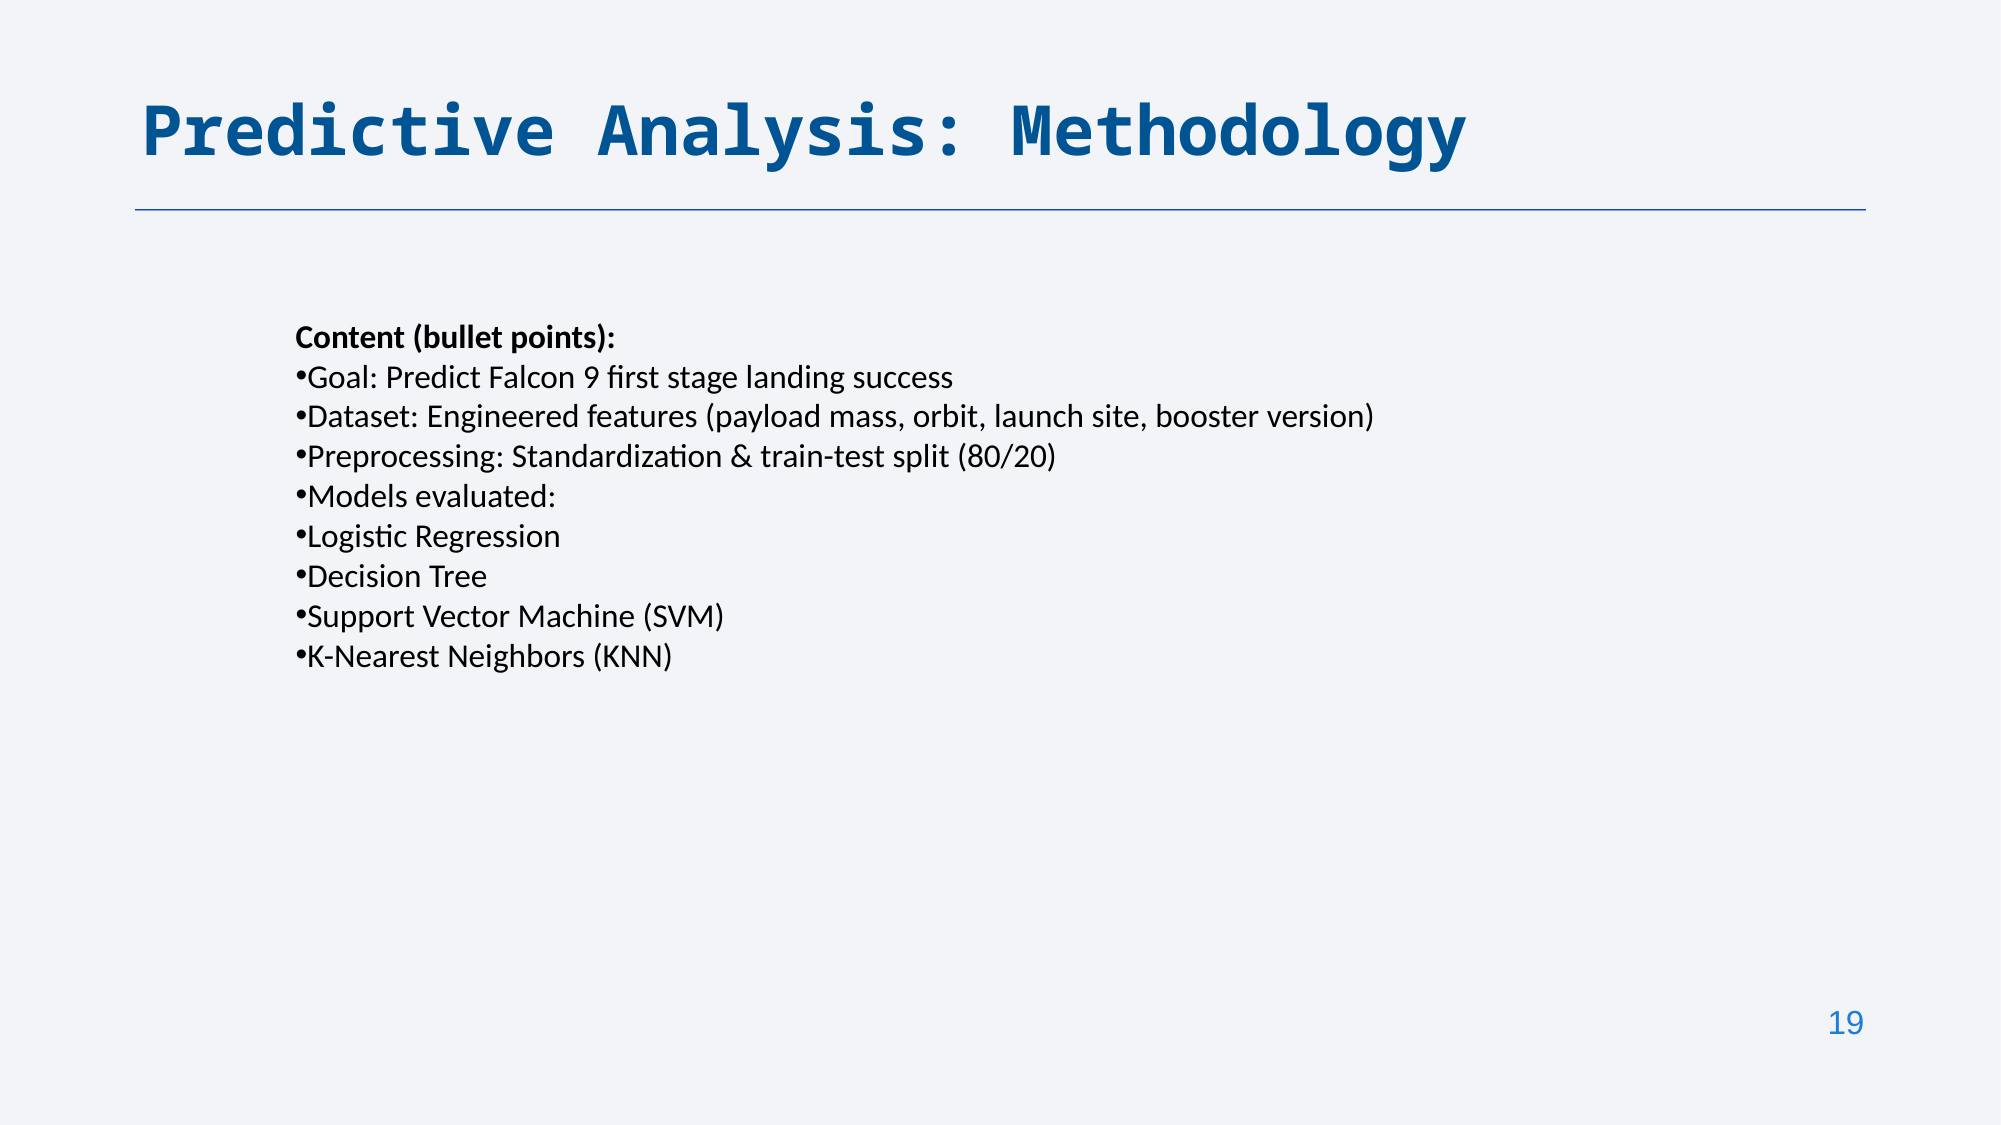

Predictive Analysis: Methodology
Content (bullet points):
Goal: Predict Falcon 9 first stage landing success
Dataset: Engineered features (payload mass, orbit, launch site, booster version)
Preprocessing: Standardization & train-test split (80/20)
Models evaluated:
Logistic Regression
Decision Tree
Support Vector Machine (SVM)
K-Nearest Neighbors (KNN)
19